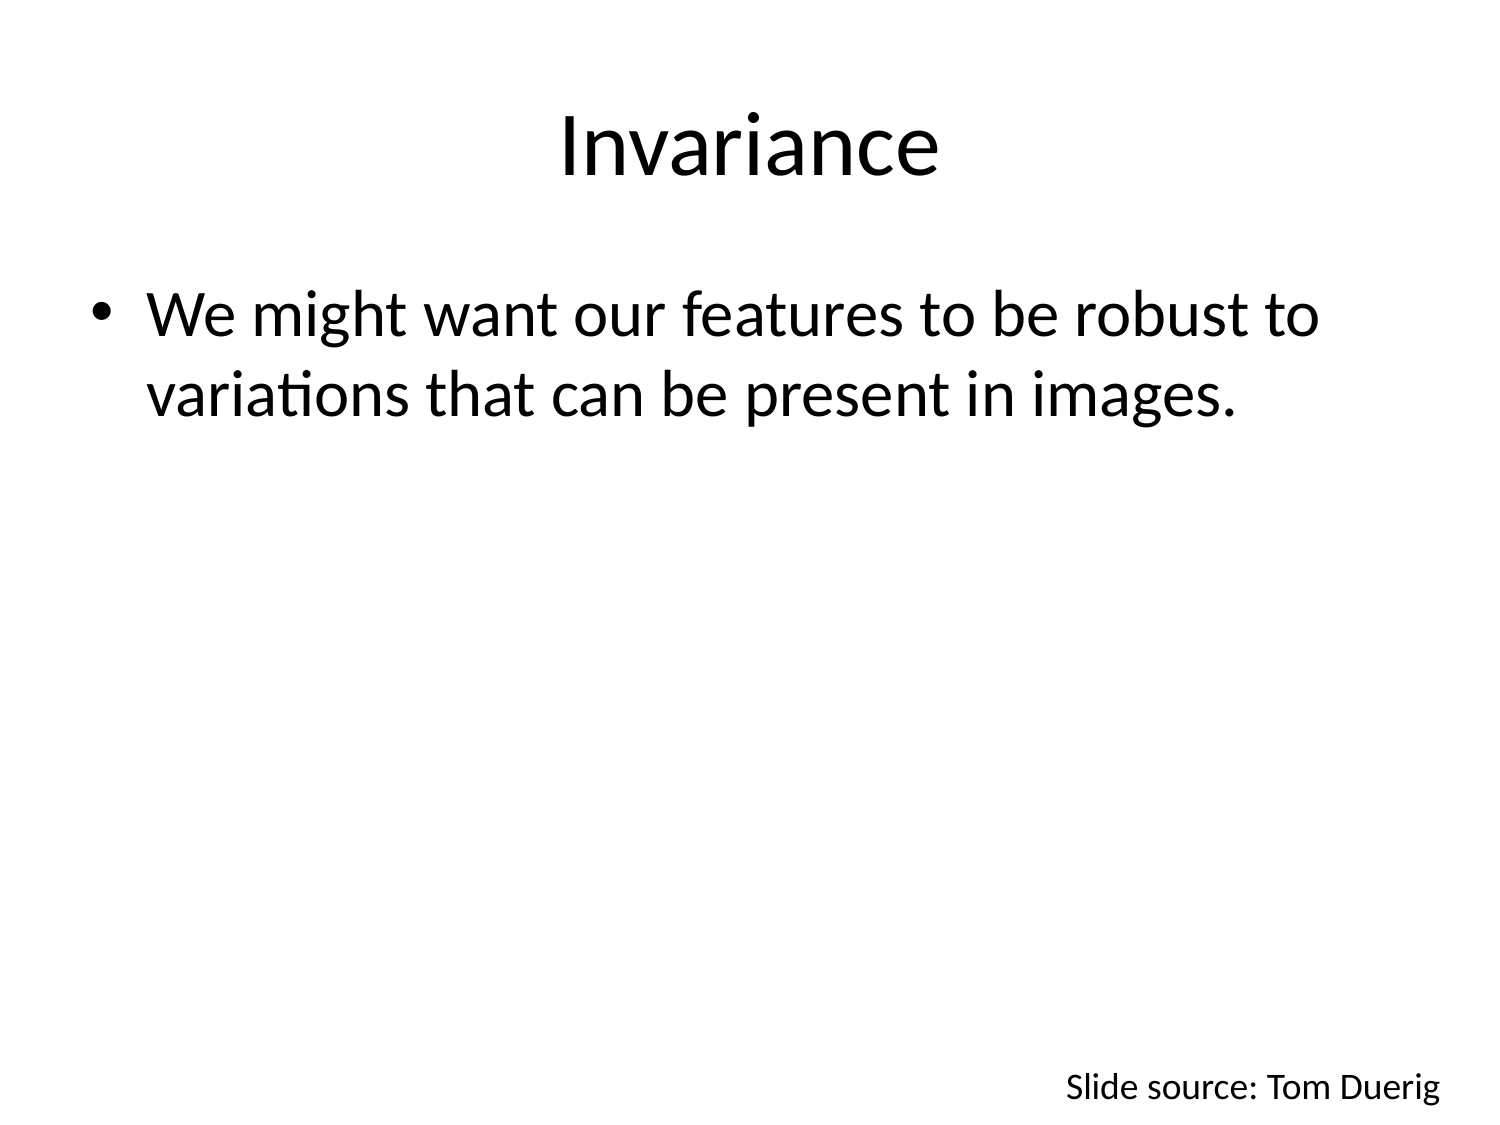

# Invariance
We might want our features to be robust to variations that can be present in images.

Slide source: Tom Duerig